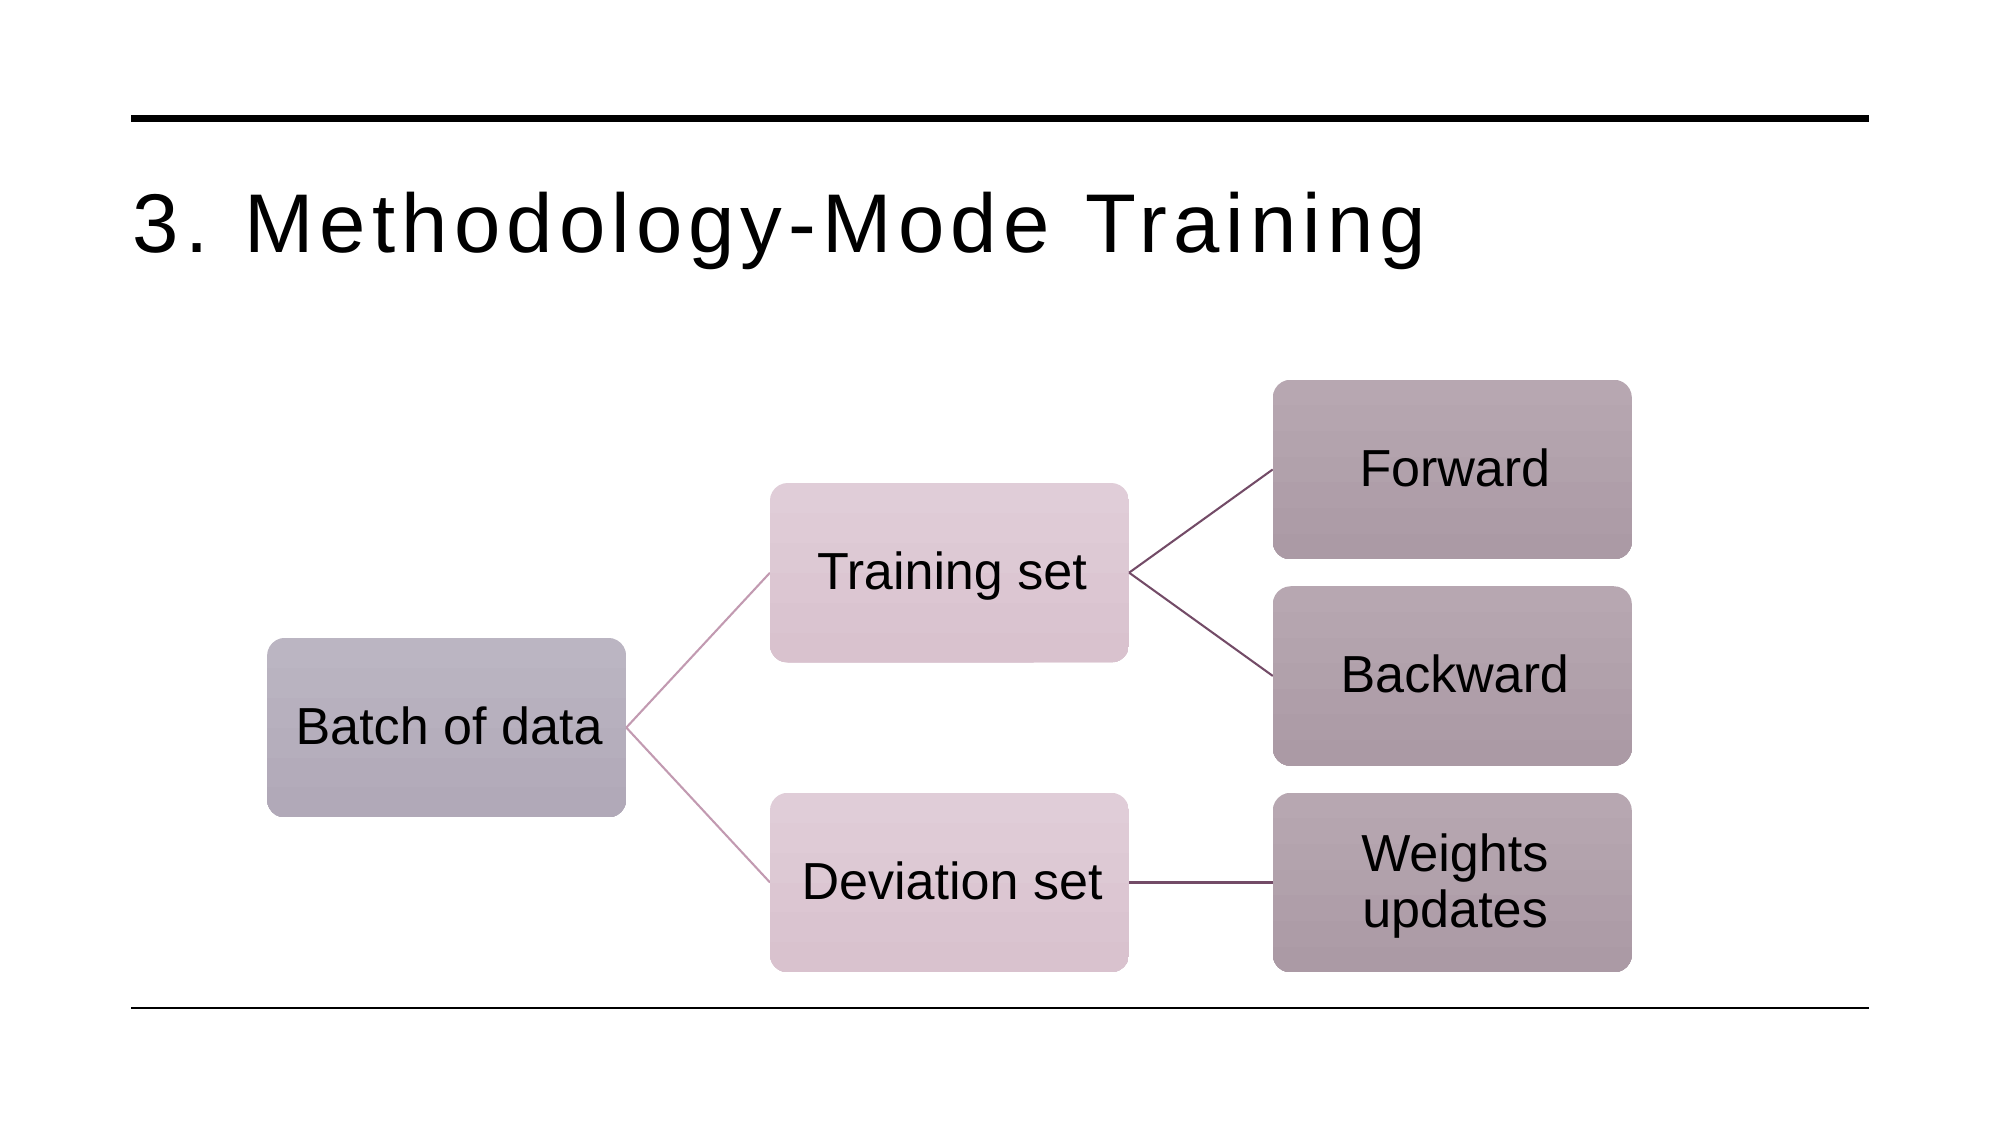

# 3. Methodology-Mode Training
Batch of data

Training set

Forward

Backward

Deviation set

Weights updates